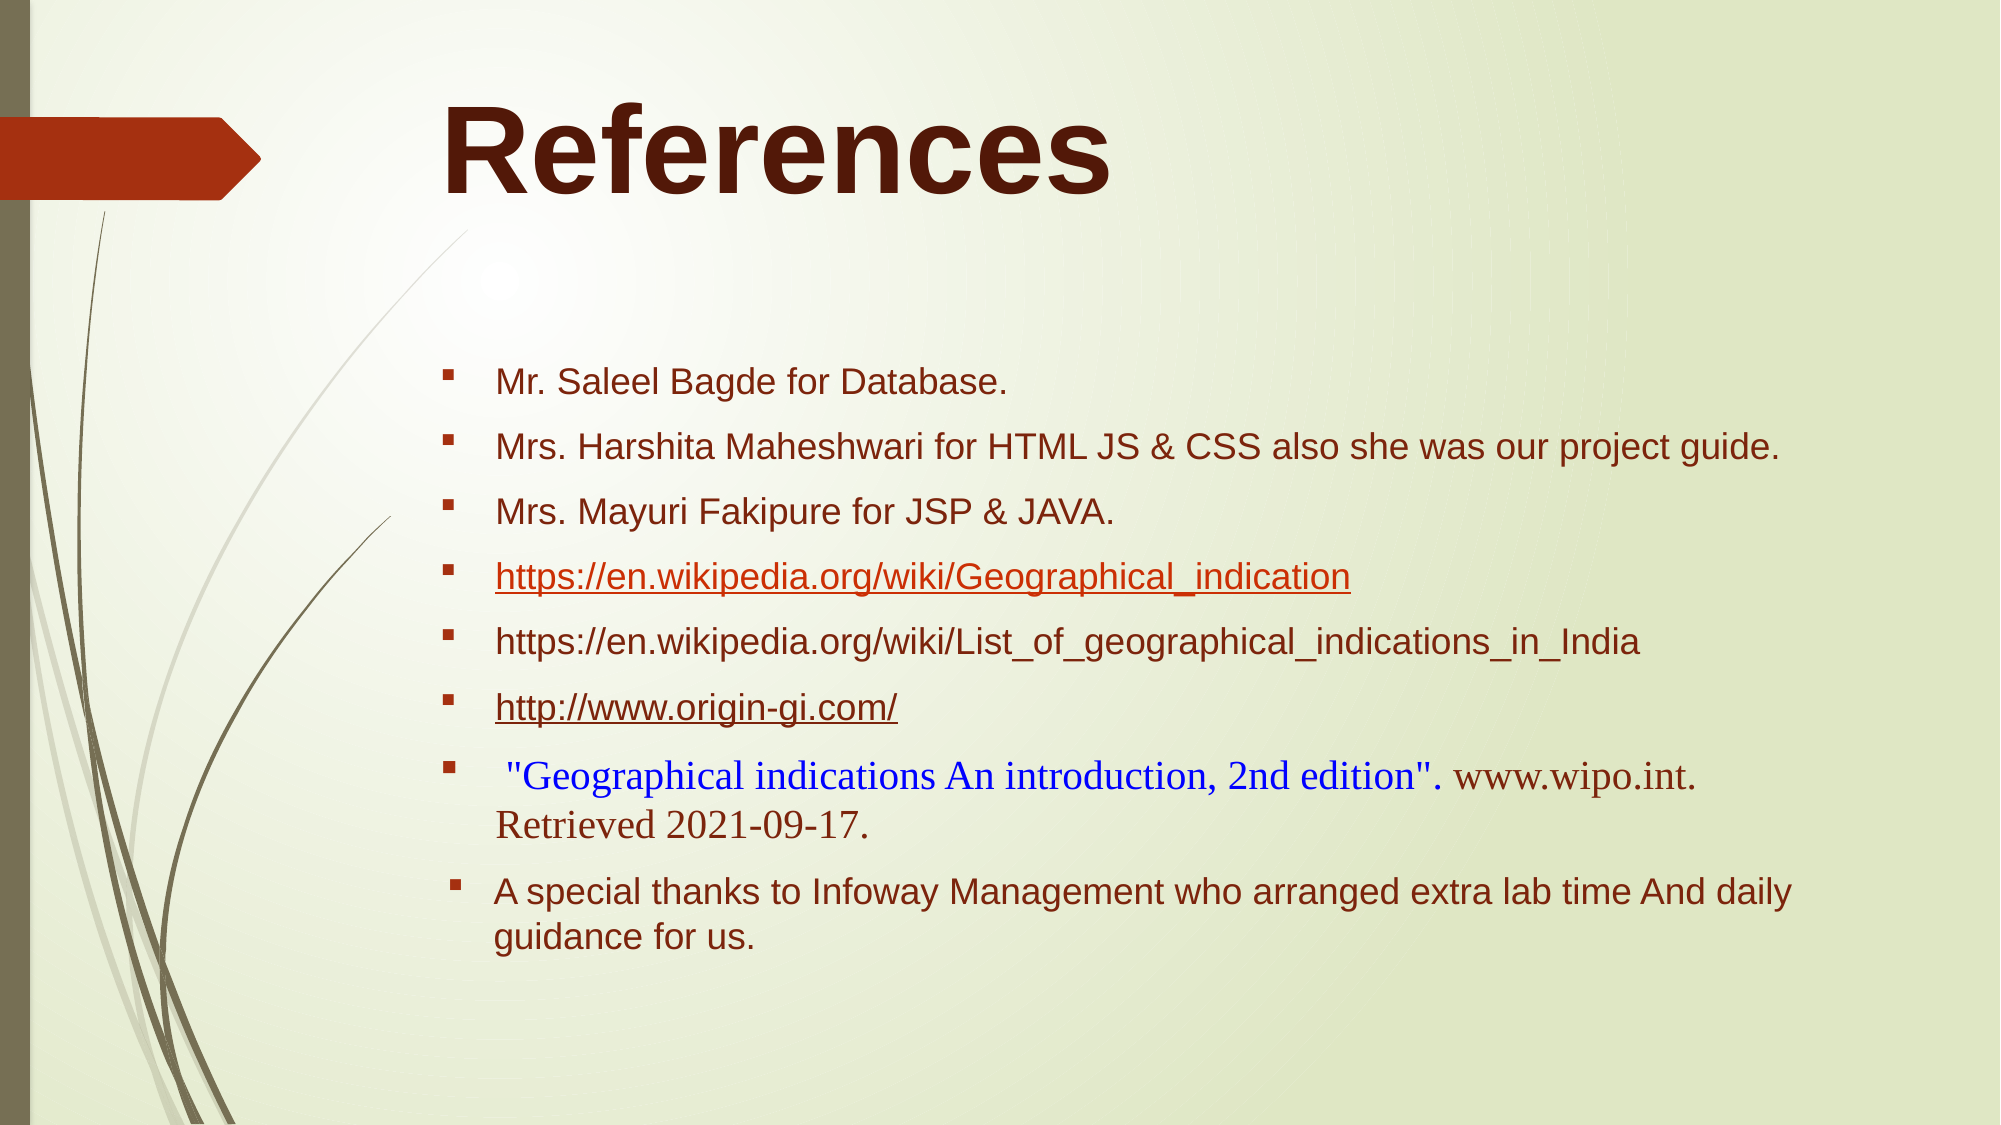

# References
Mr. Saleel Bagde for Database.
Mrs. Harshita Maheshwari for HTML JS & CSS also she was our project guide.
Mrs. Mayuri Fakipure for JSP & JAVA.
https://en.wikipedia.org/wiki/Geographical_indication
https://en.wikipedia.org/wiki/List_of_geographical_indications_in_India
http://www.origin-gi.com/
 "Geographical indications An introduction, 2nd edition". www.wipo.int. Retrieved 2021-09-17.
A special thanks to Infoway Management who arranged extra lab time And daily guidance for us.